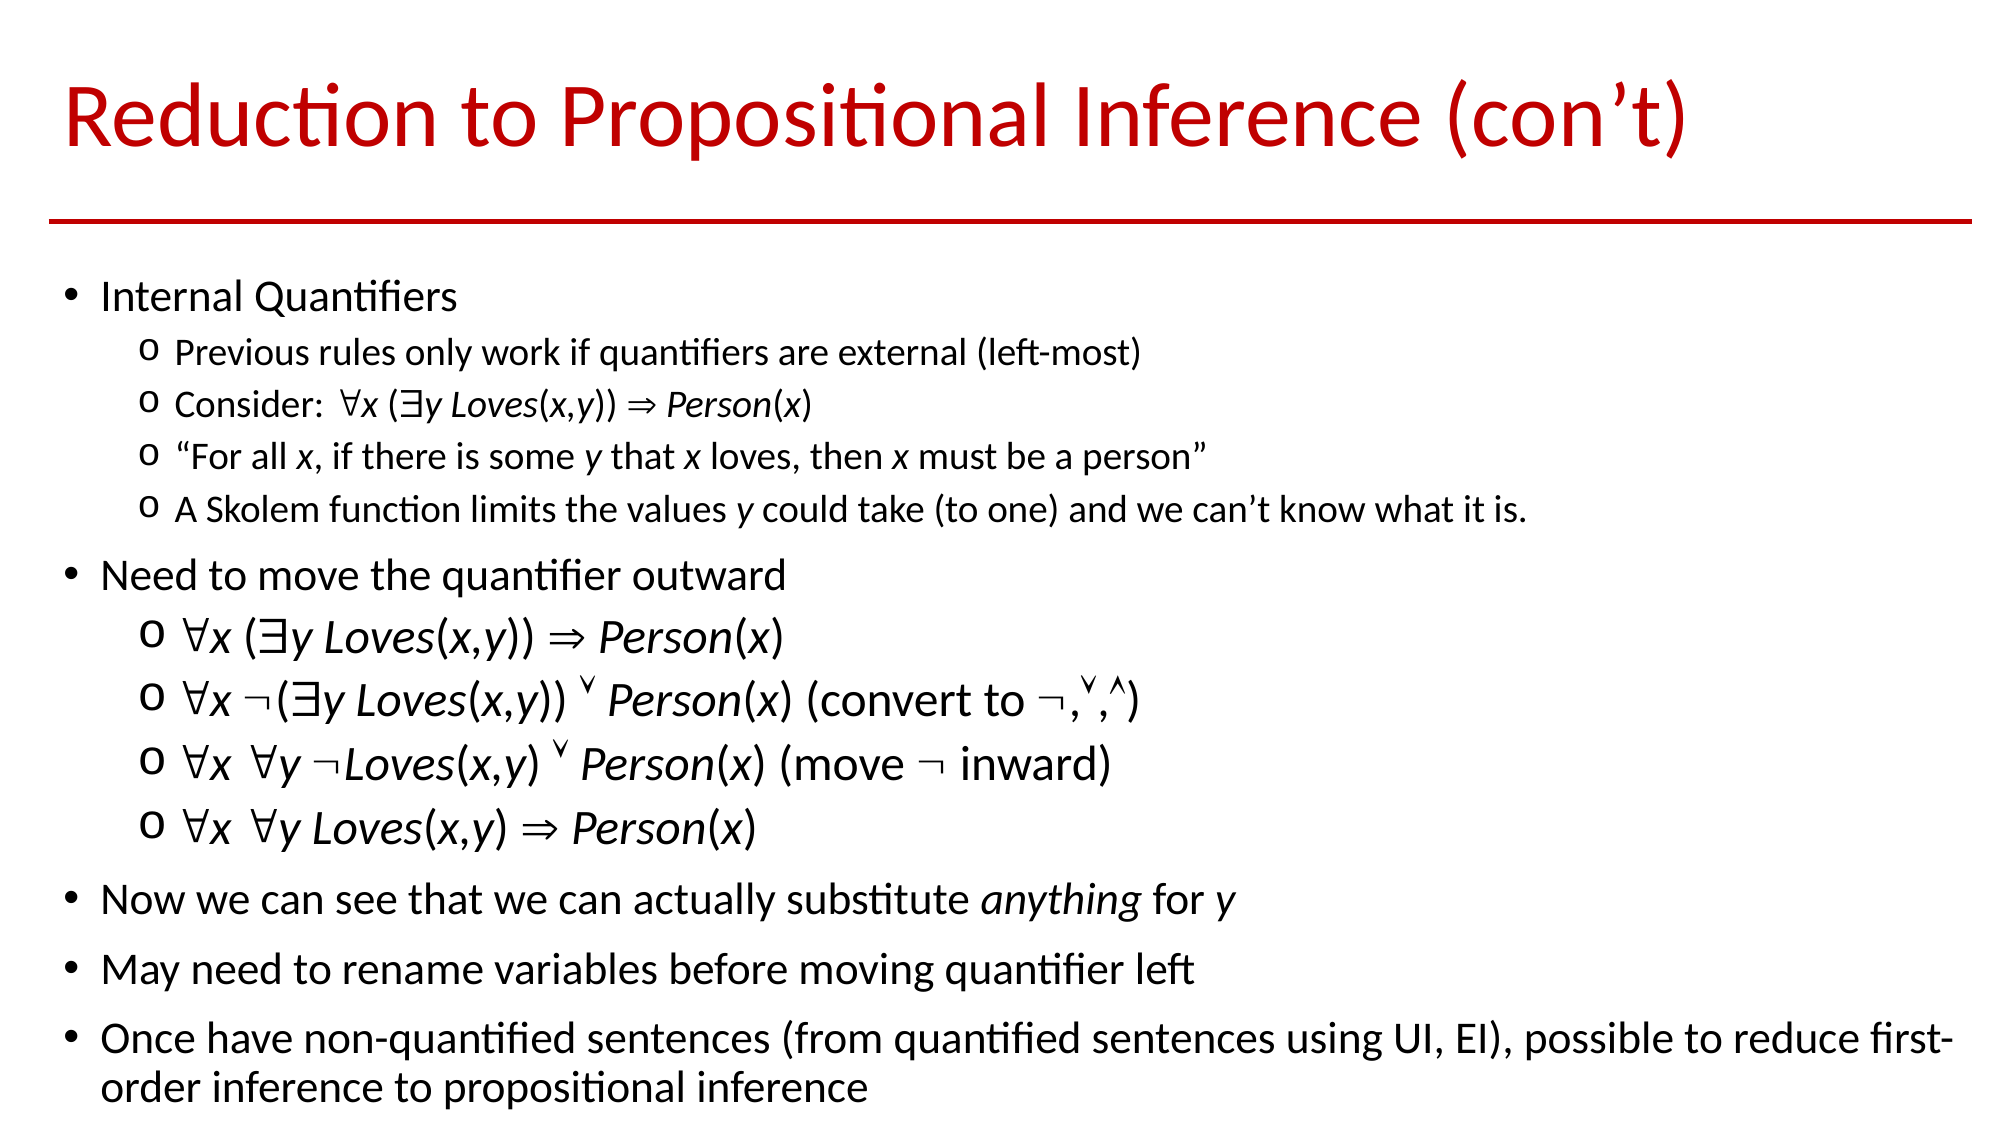

# Reduction to Propositional Inference (con’t)
Internal Quantifiers
Previous rules only work if quantifiers are external (left-most)
Consider: ∀x (∃y Loves(x,y)) ⇒ Person(x)
“For all x, if there is some y that x loves, then x must be a person”
A Skolem function limits the values y could take (to one) and we can’t know what it is.
Need to move the quantifier outward
∀x (∃y Loves(x,y)) ⇒ Person(x)
∀x ¬(∃y Loves(x,y)) ∨ Person(x) (convert to ¬,∨,∧)
∀x ∀y ¬Loves(x,y) ∨ Person(x) (move ¬ inward)
∀x ∀y Loves(x,y) ⇒ Person(x)
Now we can see that we can actually substitute anything for y
May need to rename variables before moving quantifier left
Once have non-quantified sentences (from quantified sentences using UI, EI), possible to reduce first-order inference to propositional inference